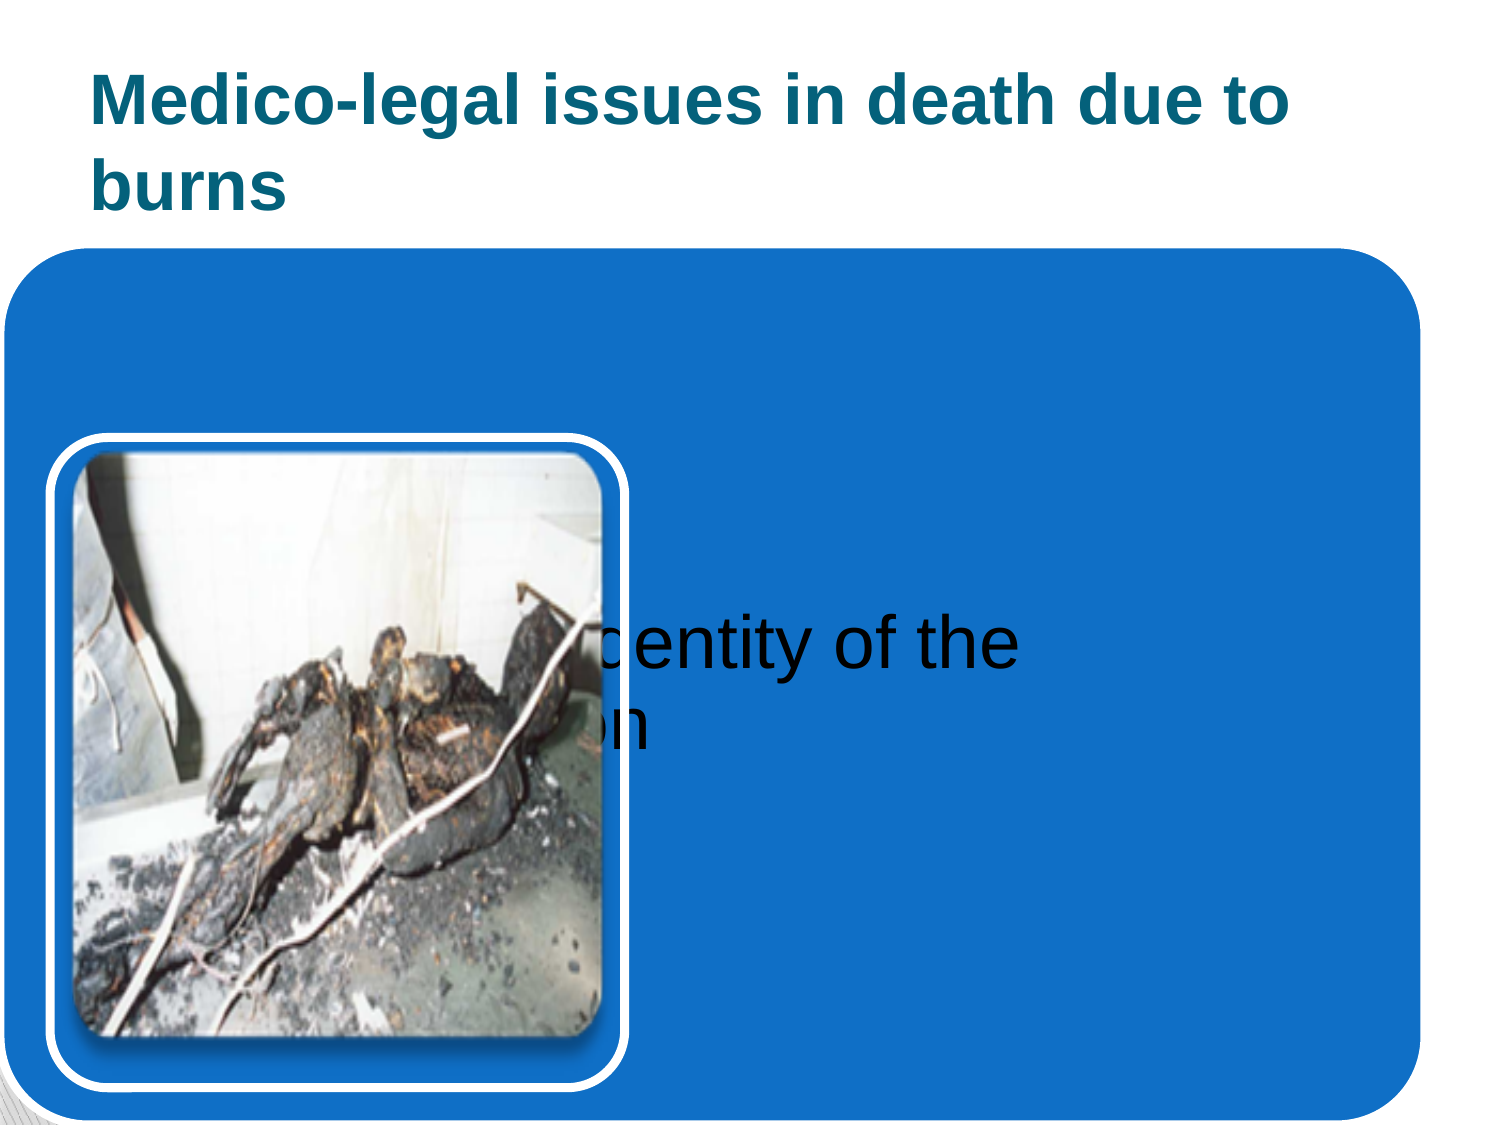

# Medico-legal issues in death due to burns
       	Identity of the 	person